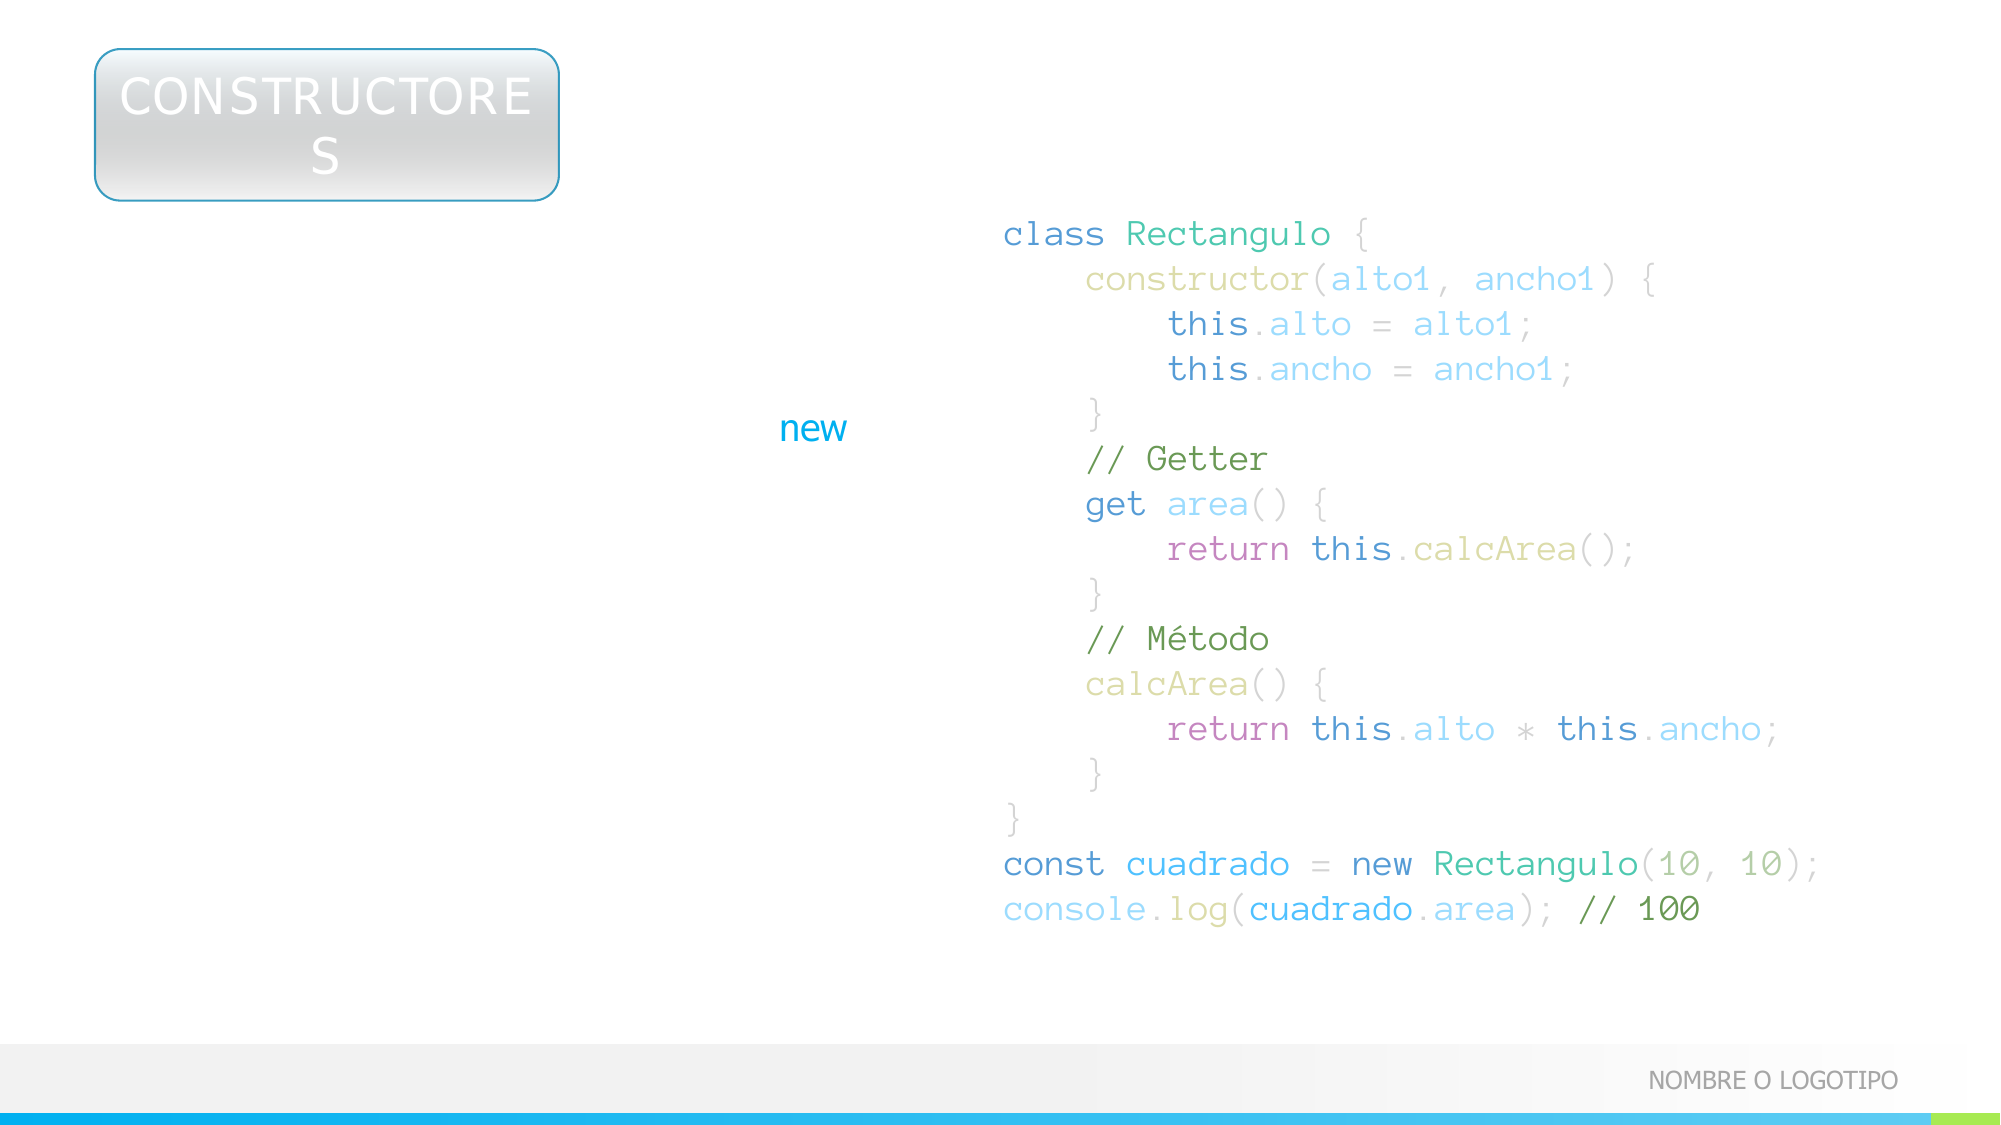

CONSTRUCTORES
        class Rectangulo {
            constructor(alto1, ancho1) {
                this.alto = alto1;
                this.ancho = ancho1;
            }
            // Getter
            get area() {
                return this.calcArea();
            }
            // Método
            calcArea() {
                return this.alto * this.ancho;
            }
        }
        const cuadrado = new Rectangulo(10, 10);
        console.log(cuadrado.area); // 100
Se le llama constructor a un tipo especial de método de una clase, que se ejecuta automáticamente a la hora de hacer un new de dicha clase. Una clase solo puede tener un constructor, y en el caso de que no se especifique un constructor a una clase, tendrá uno vacío de forma implícita.
Con los constructores le damos un estado inicial a nuestro objeto